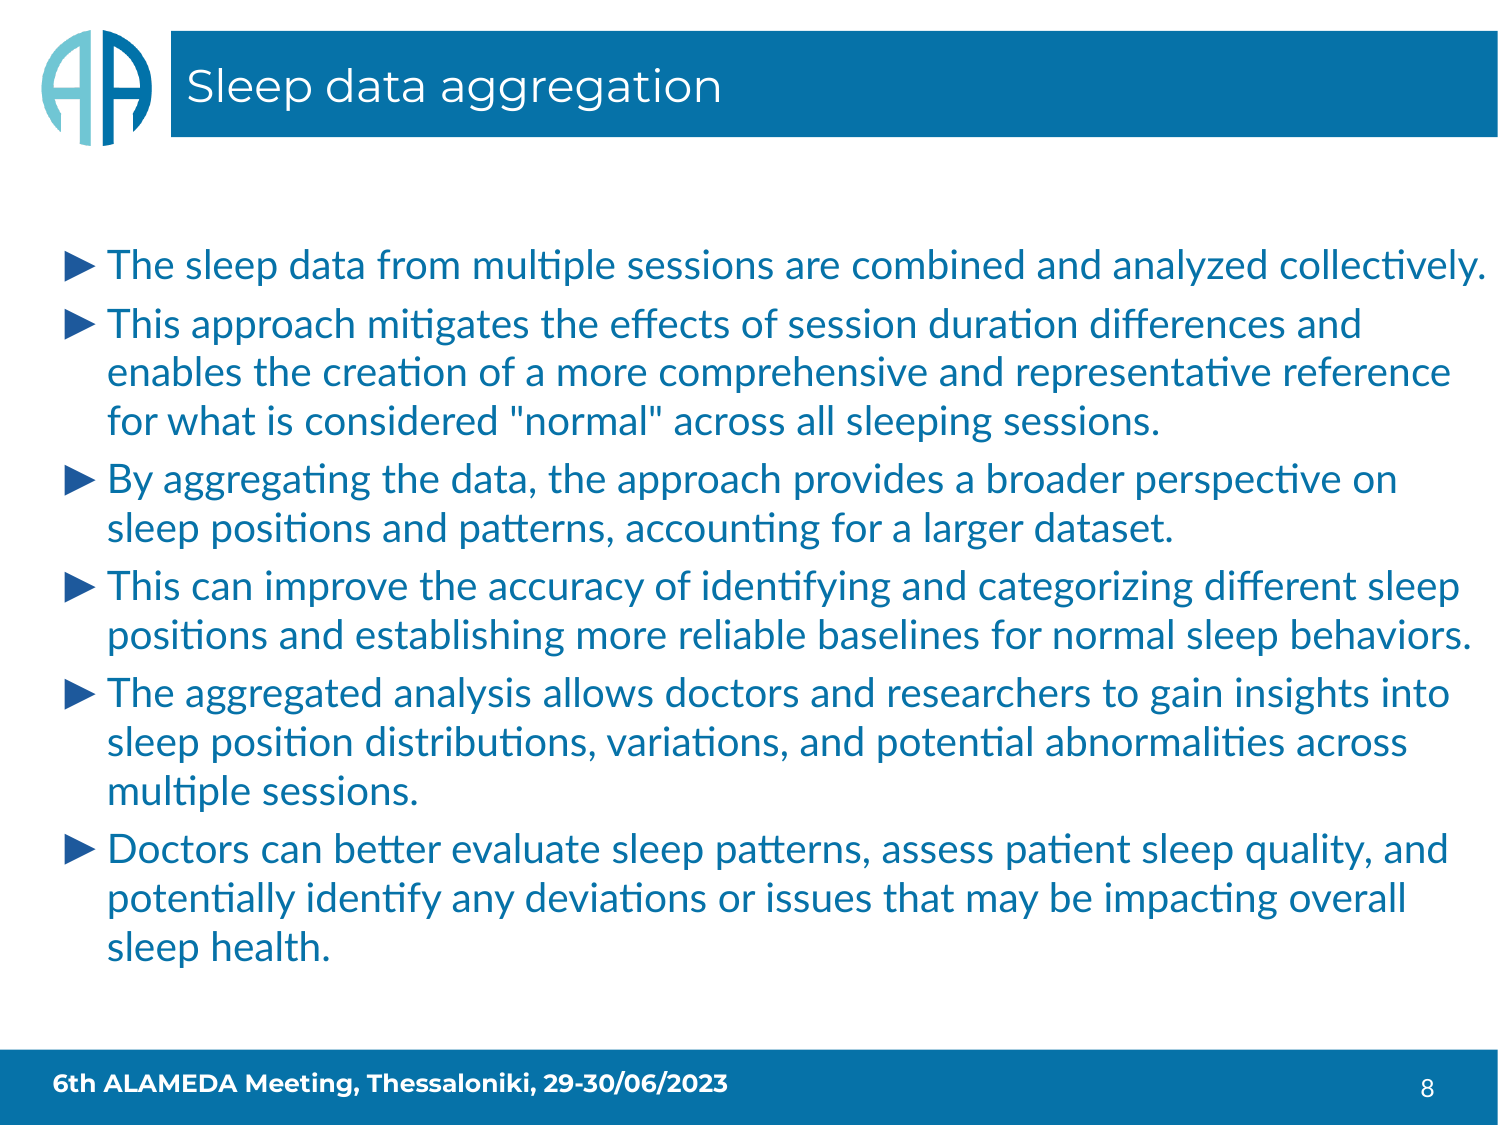

# Sleep data aggregation
The sleep data from multiple sessions are combined and analyzed collectively.
This approach mitigates the effects of session duration differences and enables the creation of a more comprehensive and representative reference for what is considered "normal" across all sleeping sessions.
By aggregating the data, the approach provides a broader perspective on sleep positions and patterns, accounting for a larger dataset.
This can improve the accuracy of identifying and categorizing different sleep positions and establishing more reliable baselines for normal sleep behaviors.
The aggregated analysis allows doctors and researchers to gain insights into sleep position distributions, variations, and potential abnormalities across multiple sessions.
Doctors can better evaluate sleep patterns, assess patient sleep quality, and potentially identify any deviations or issues that may be impacting overall sleep health.

6th ALAMEDA Meeting, Thessaloniki, 29-30/06/2023
8